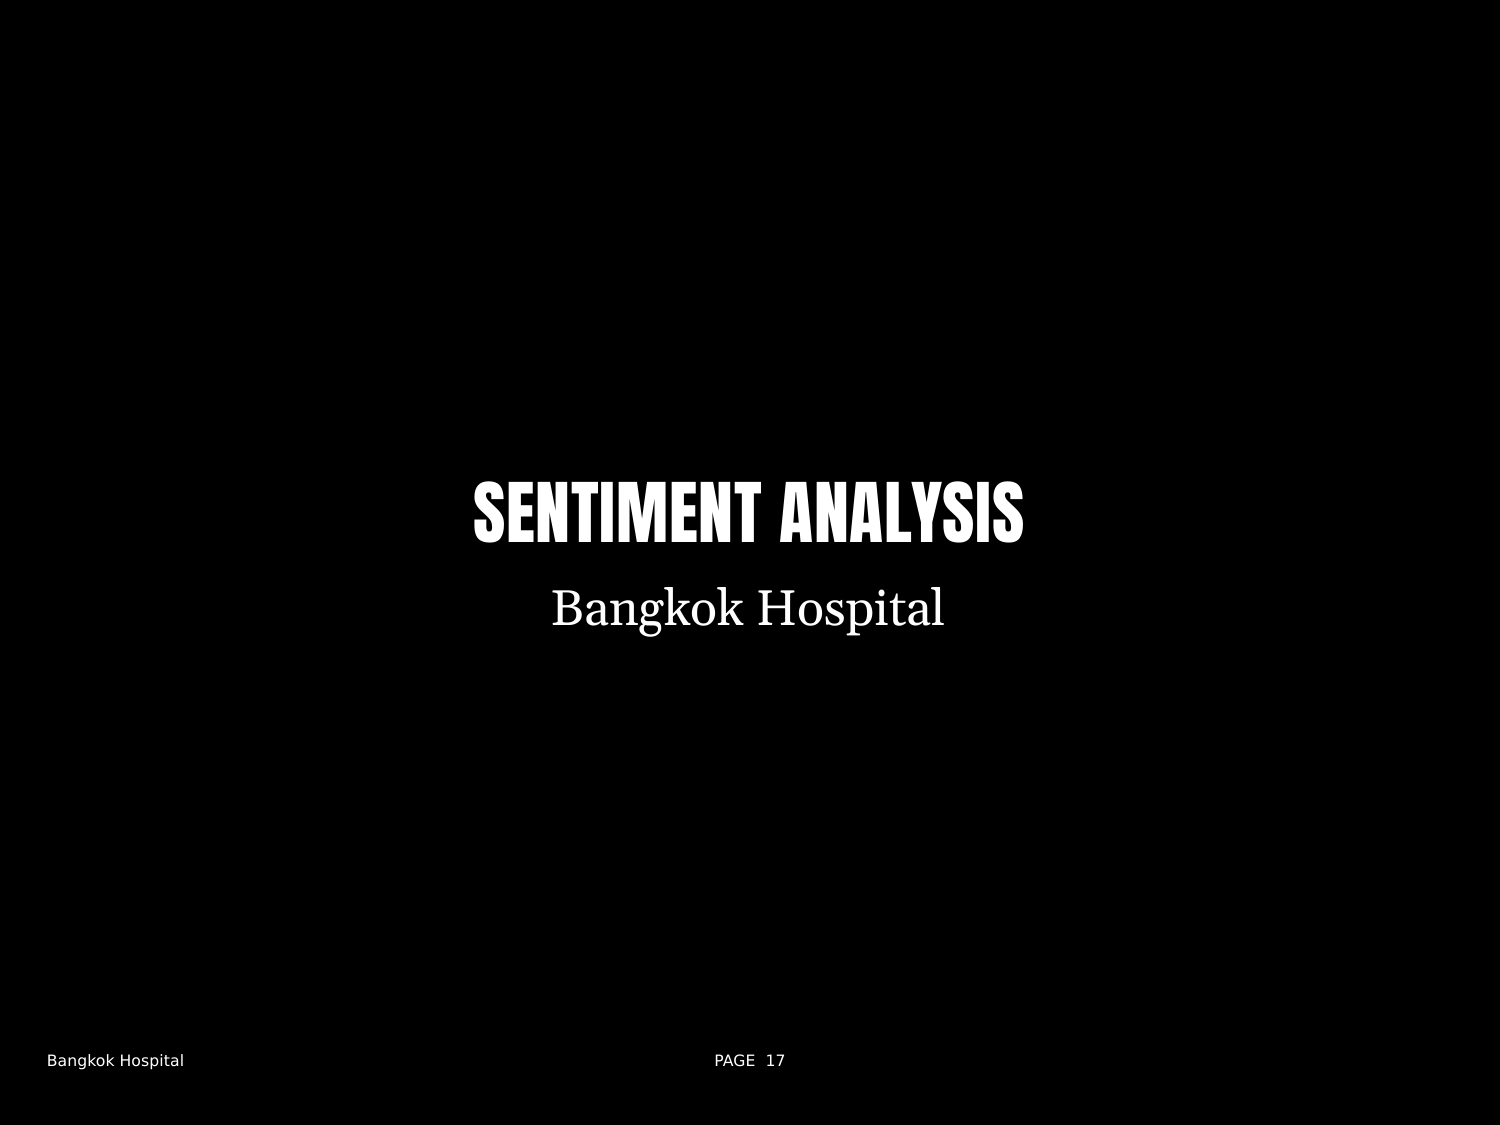

# Sentiment Analysis
Bangkok Hospital
Bangkok Hospital
PAGE  17